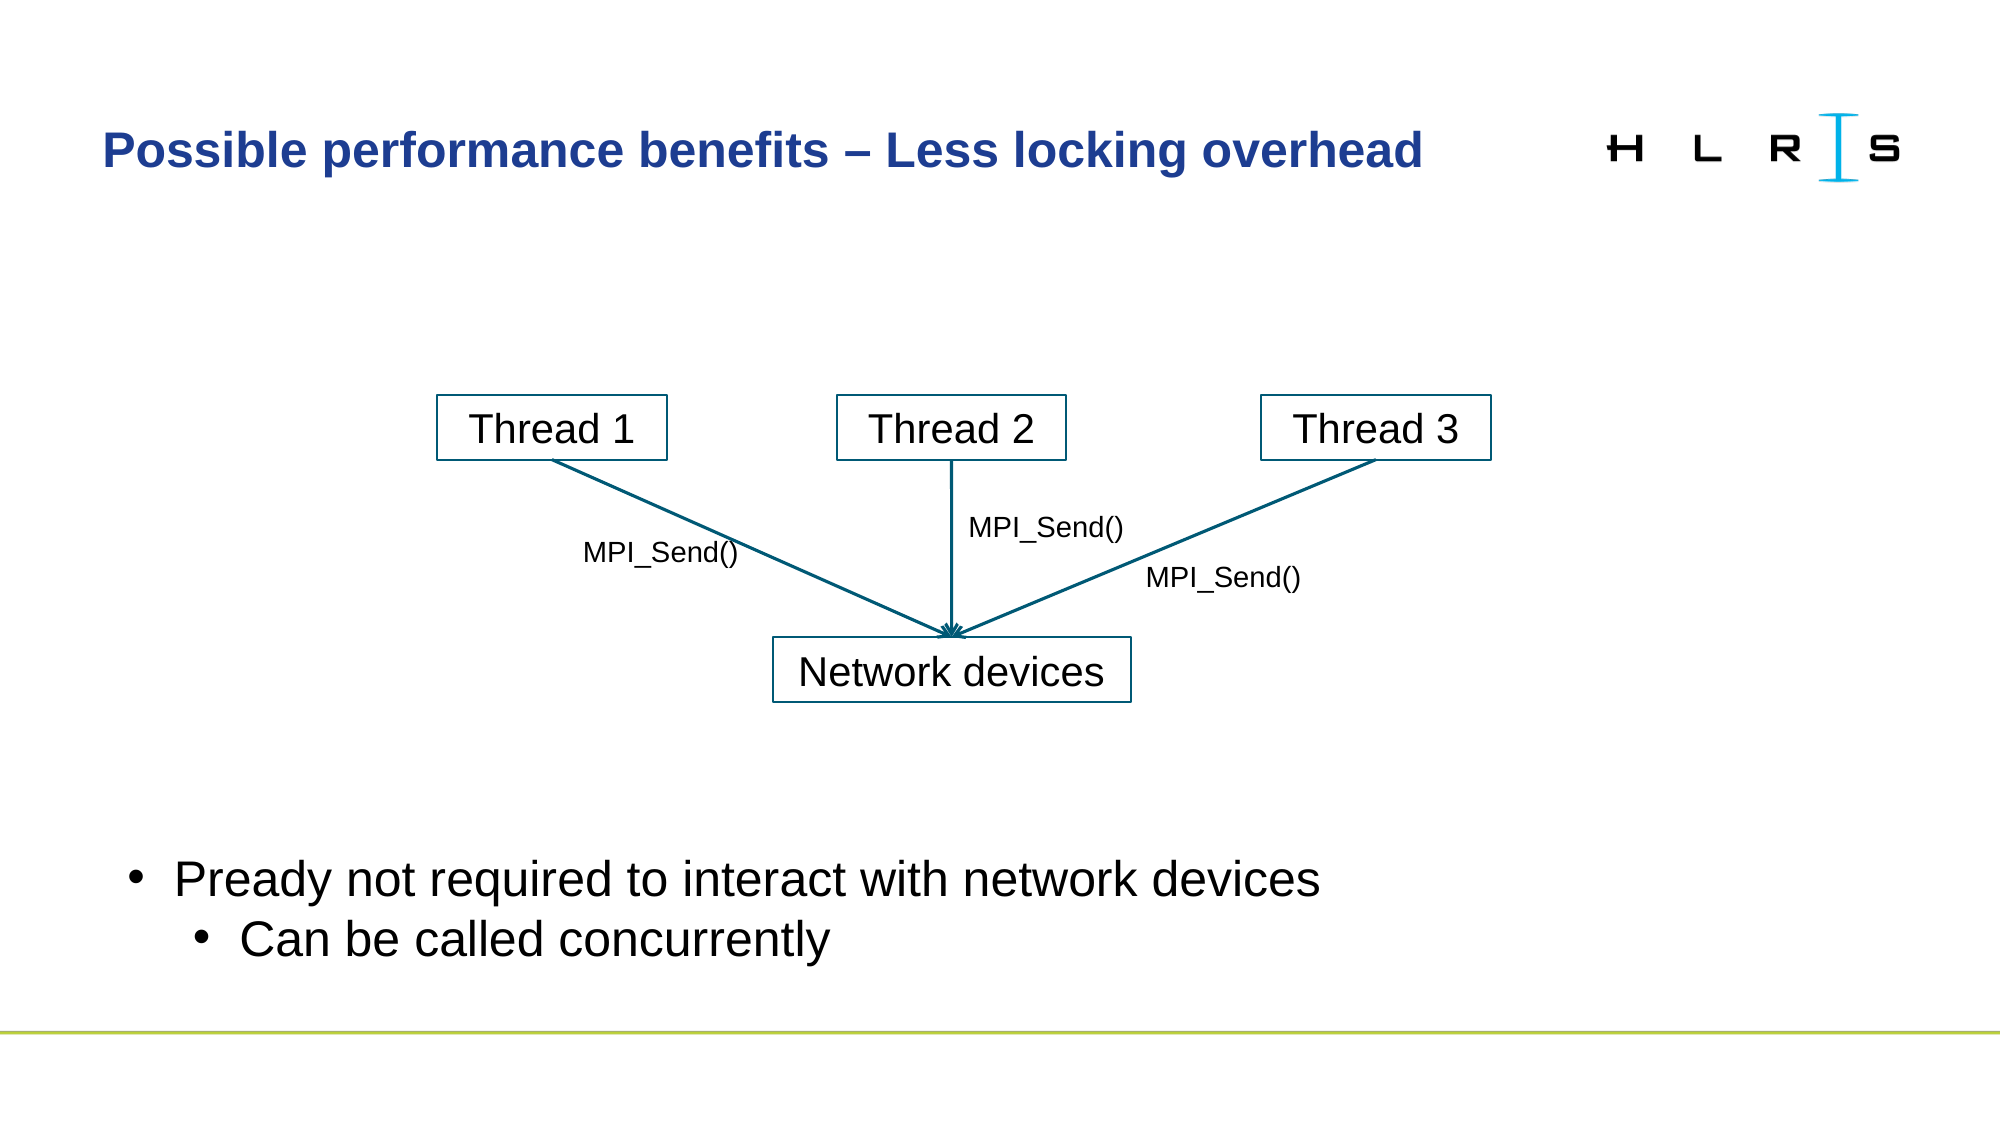

# Possible performance benefits – Less locking overhead
Thread 1
Thread 2
Thread 3
MPI_Send()
MPI_Send()
MPI_Send()
Network devices
Pready not required to interact with network devices
Can be called concurrently